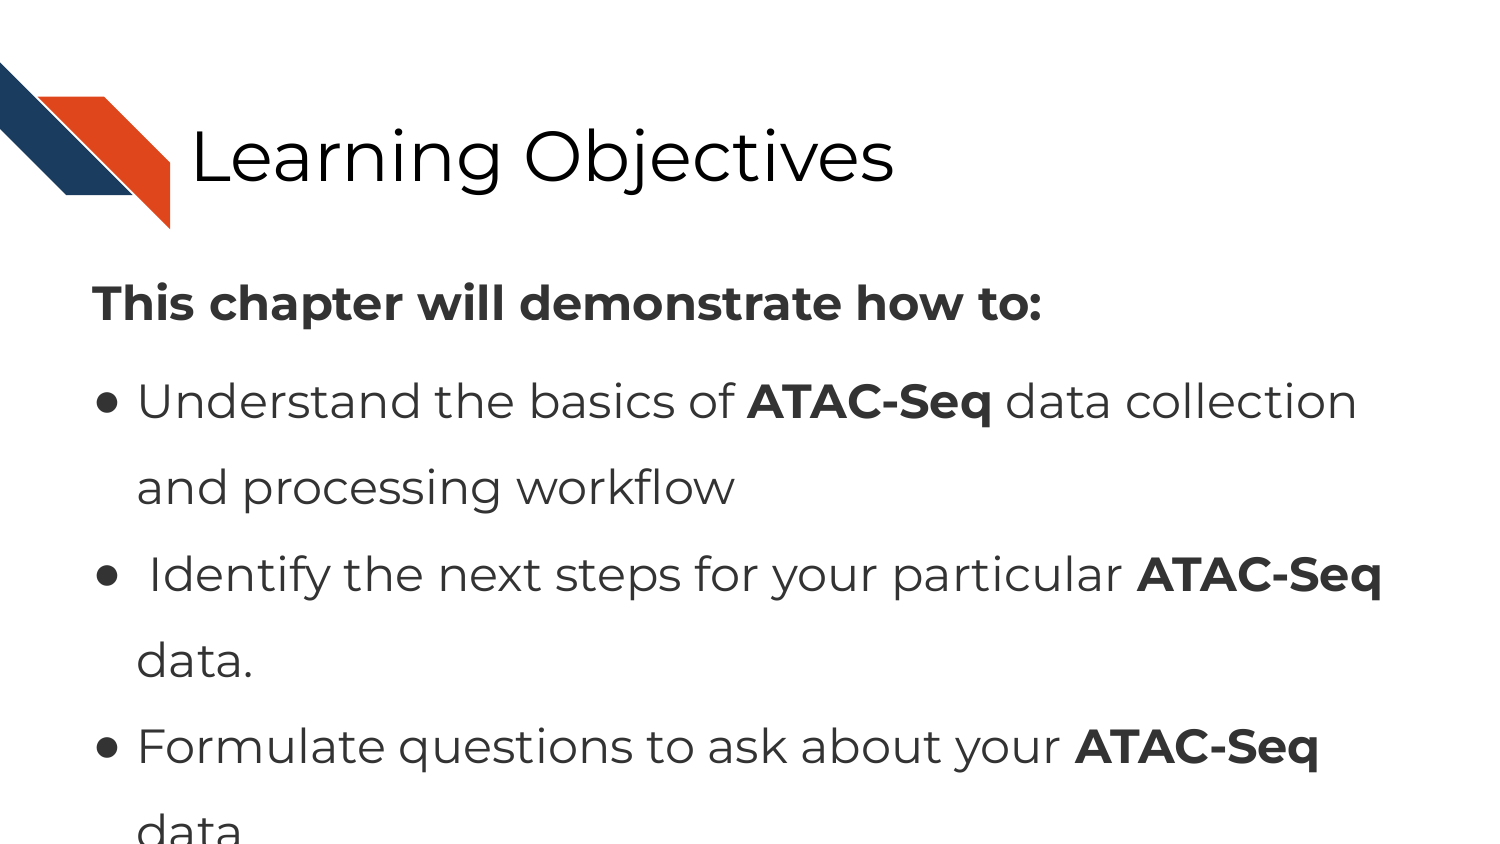

# Learning Objectives
This chapter will demonstrate how to:
Understand the basics of ATAC-Seq data collection and processing workflow
 Identify the next steps for your particular ATAC-Seq data.
Formulate questions to ask about your ATAC-Seq data